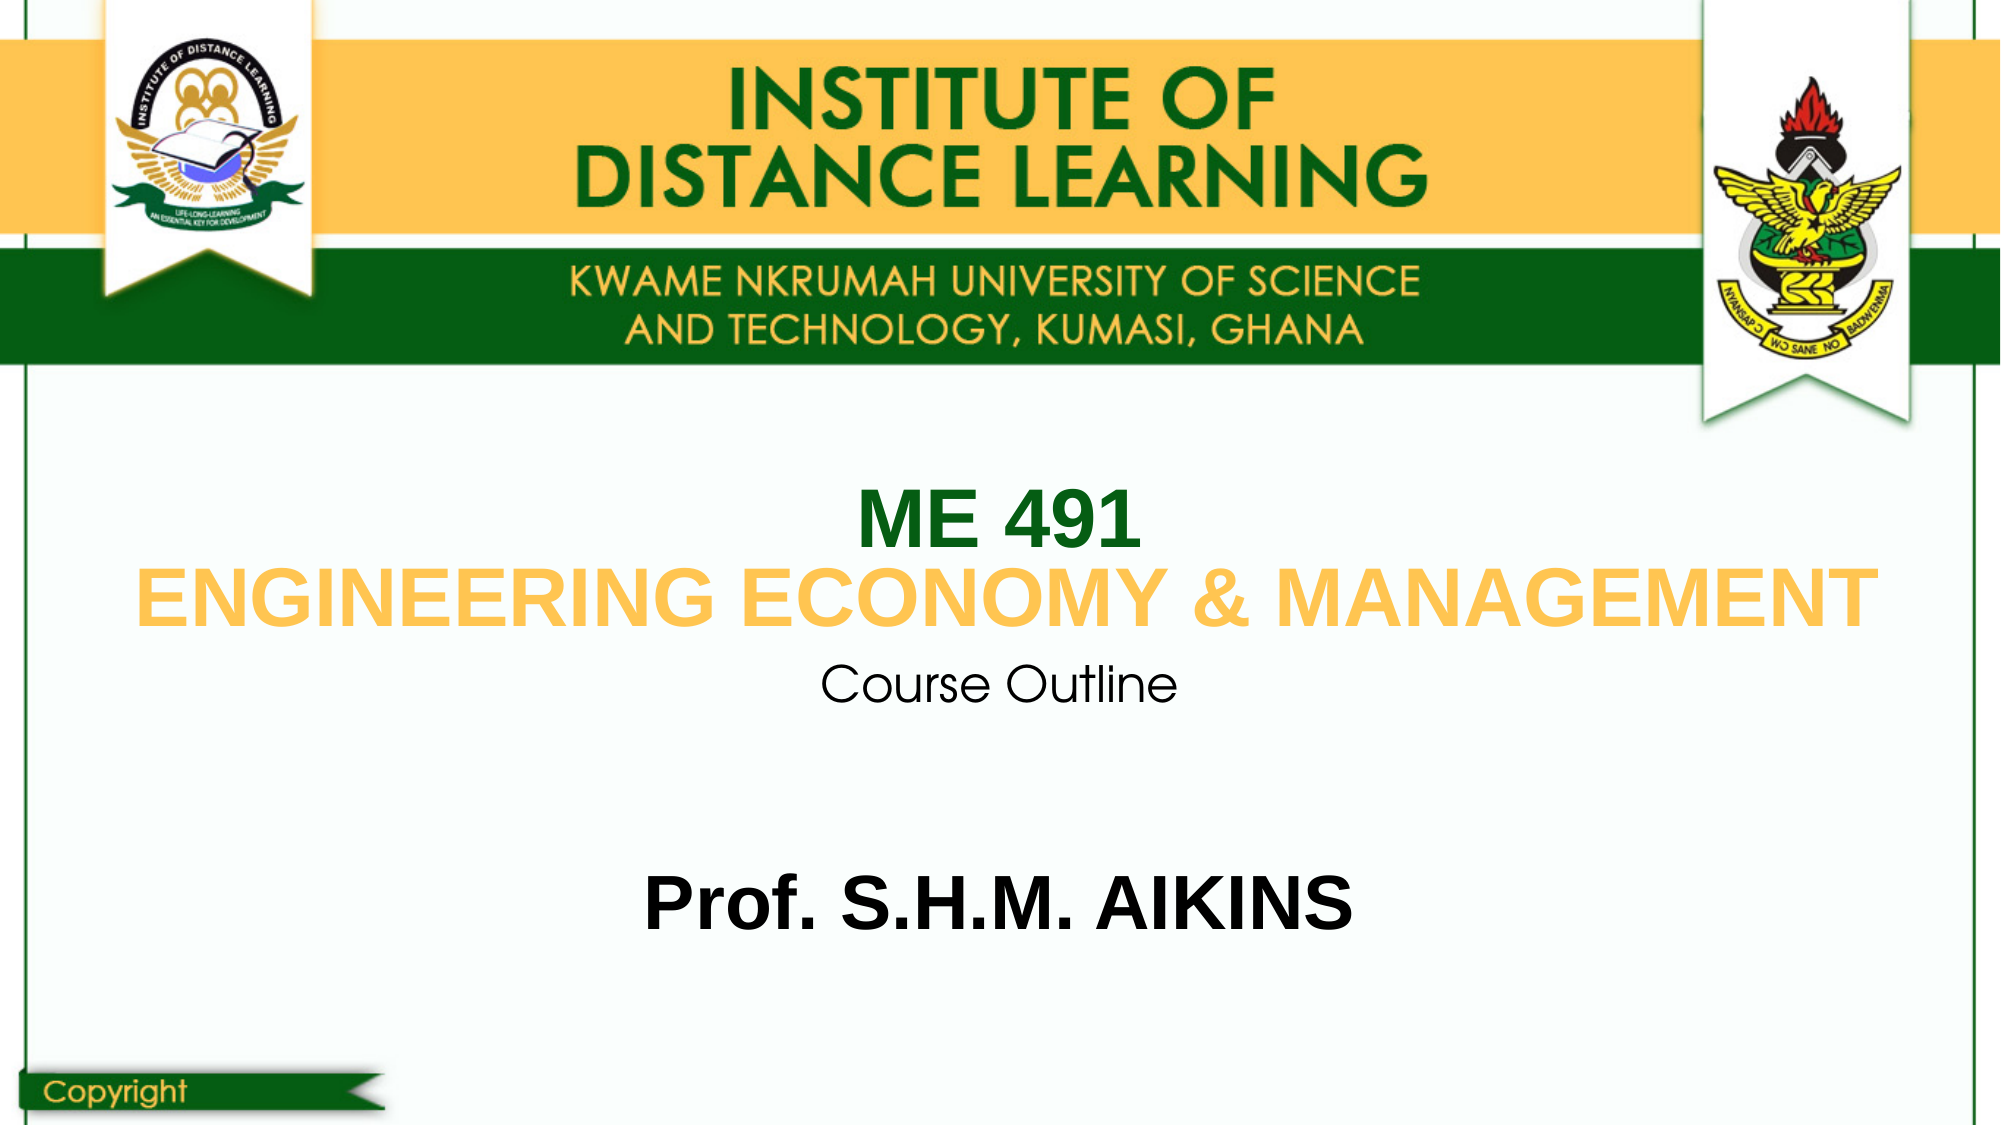

# ME 491
ENGINEERING ECONOMY & MANAGEMENT
Course Outline
Prof. S.H.M. AIKINS